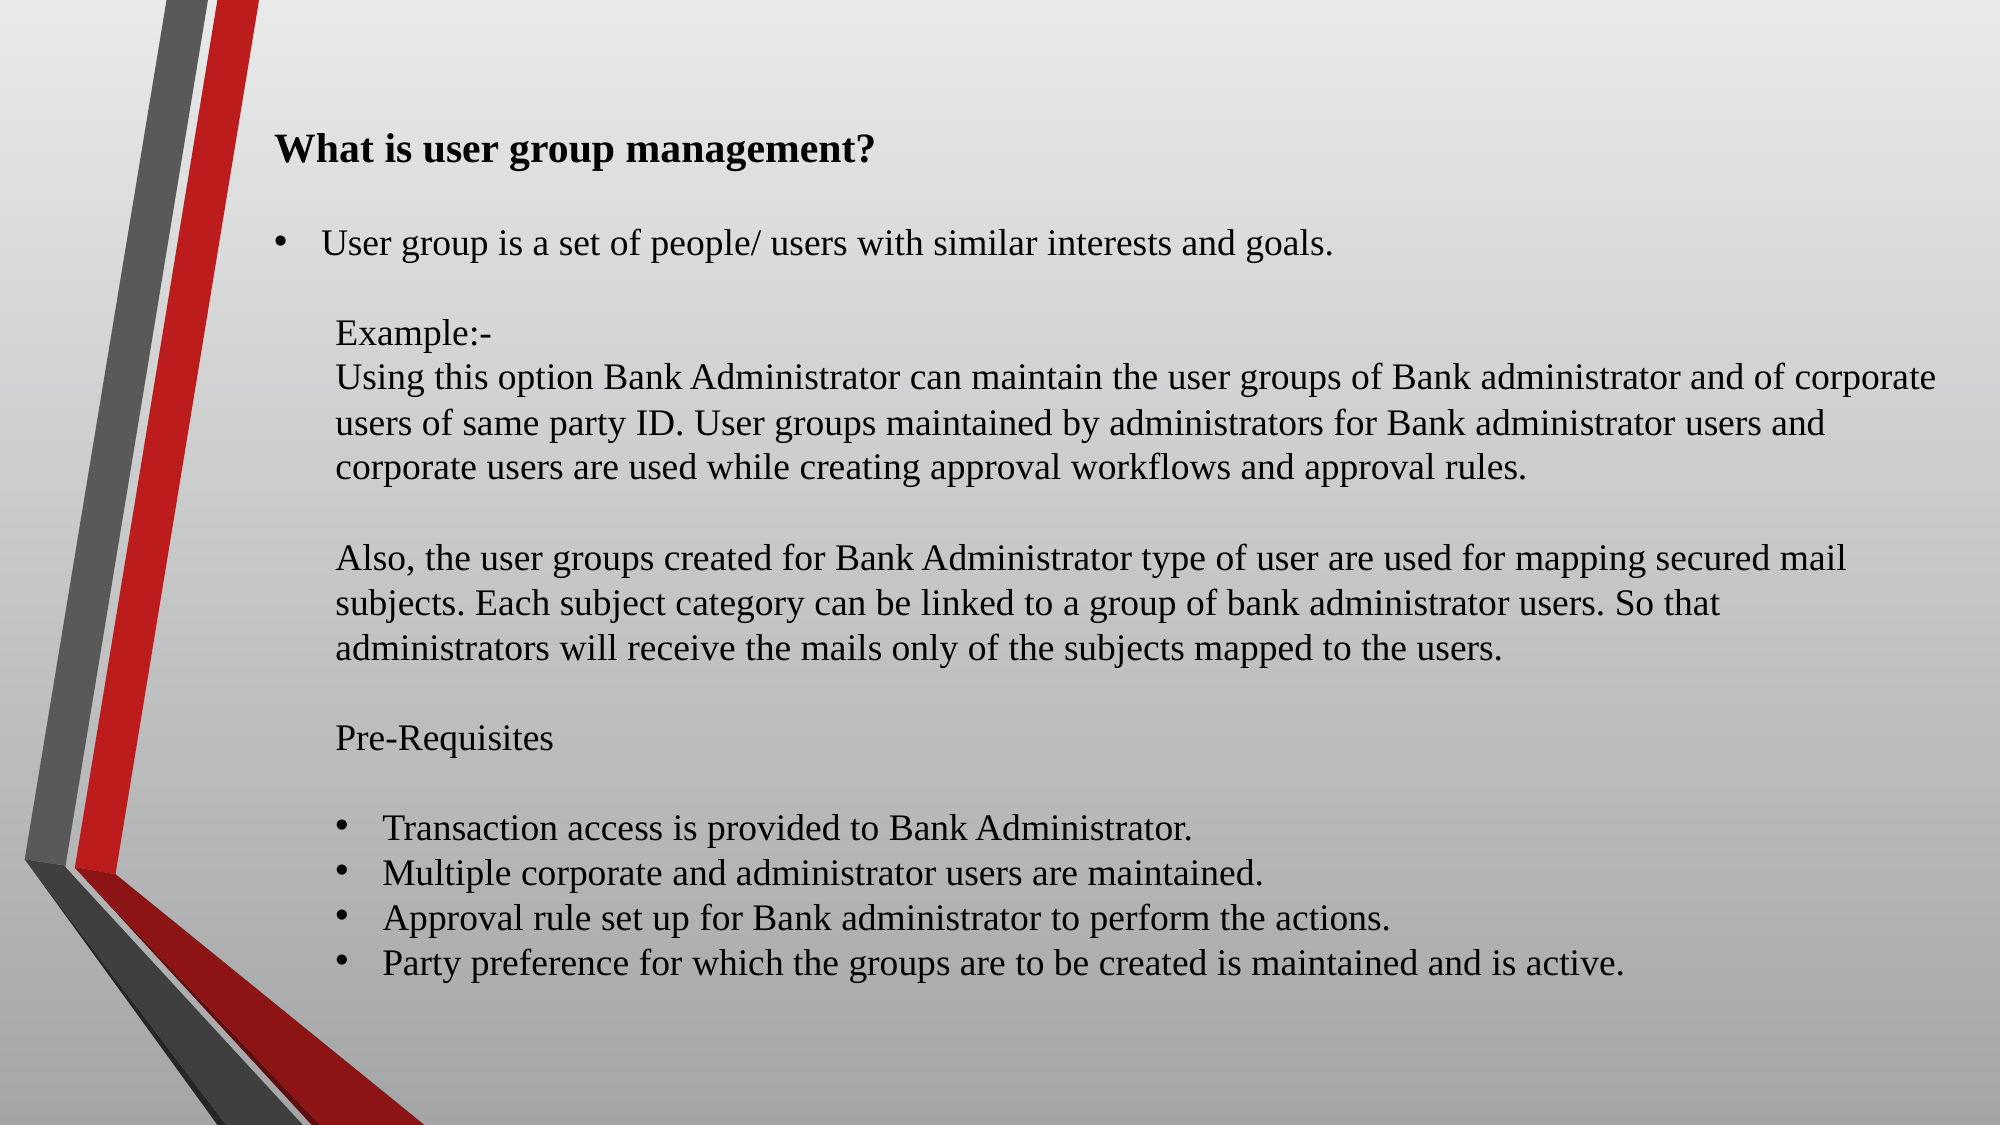

What is user group management?
User group is a set of people/ users with similar interests and goals.
Example:-
Using this option Bank Administrator can maintain the user groups of Bank administrator and of corporate users of same party ID. User groups maintained by administrators for Bank administrator users and corporate users are used while creating approval workflows and approval rules.

Also, the user groups created for Bank Administrator type of user are used for mapping secured mail subjects. Each subject category can be linked to a group of bank administrator users. So that administrators will receive the mails only of the subjects mapped to the users.

Pre-Requisites

Transaction access is provided to Bank Administrator.
Multiple corporate and administrator users are maintained.
Approval rule set up for Bank administrator to perform the actions.
Party preference for which the groups are to be created is maintained and is active.